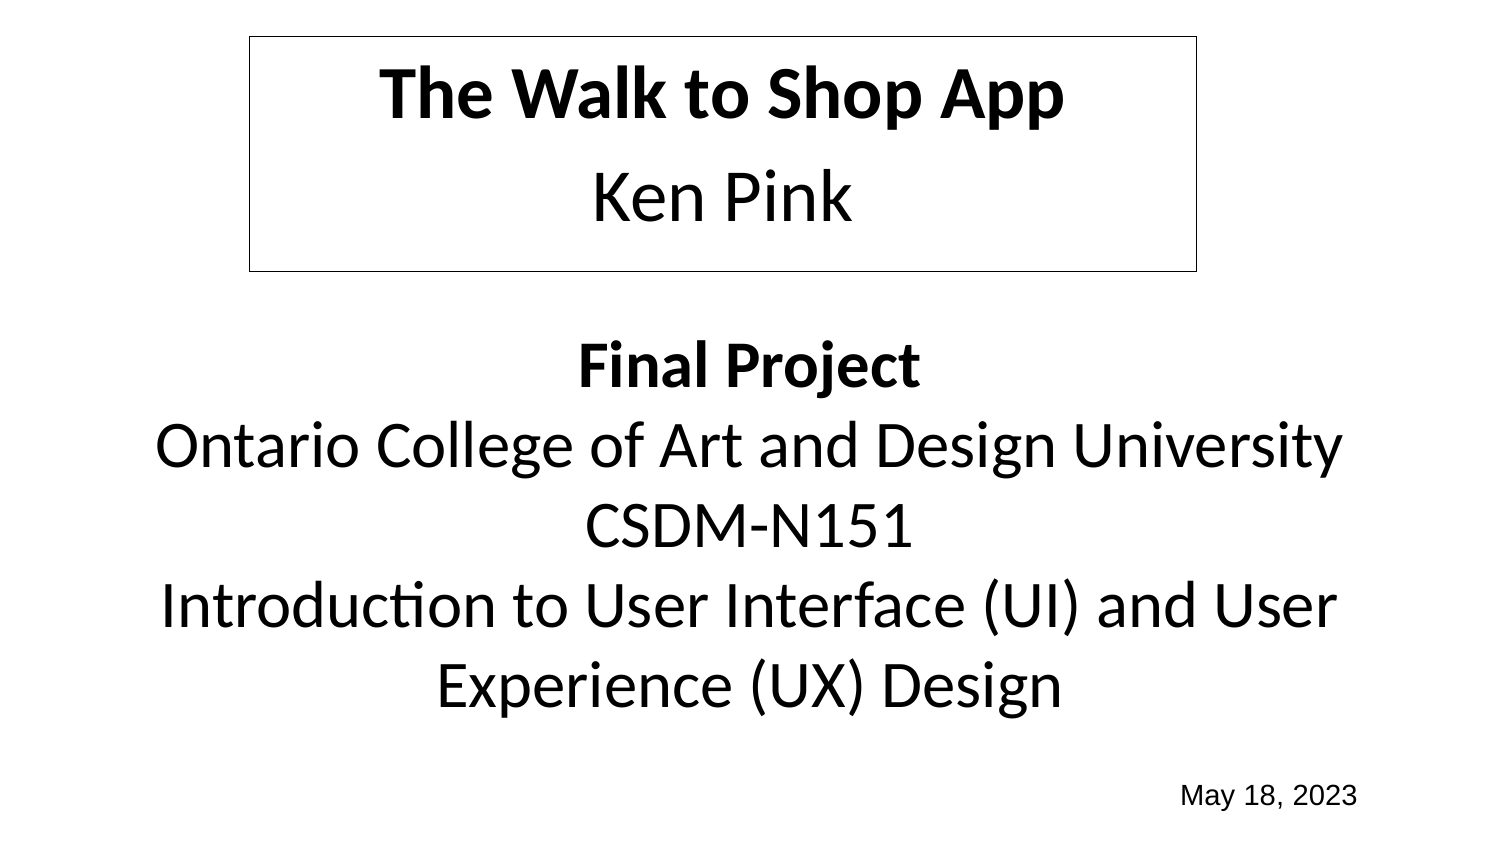

The Walk to Shop App
Ken Pink
# Final Project Ontario College of Art and Design University CSDM-N151 Introduction to User Interface (UI) and User Experience (UX) Design
May 18, 2023